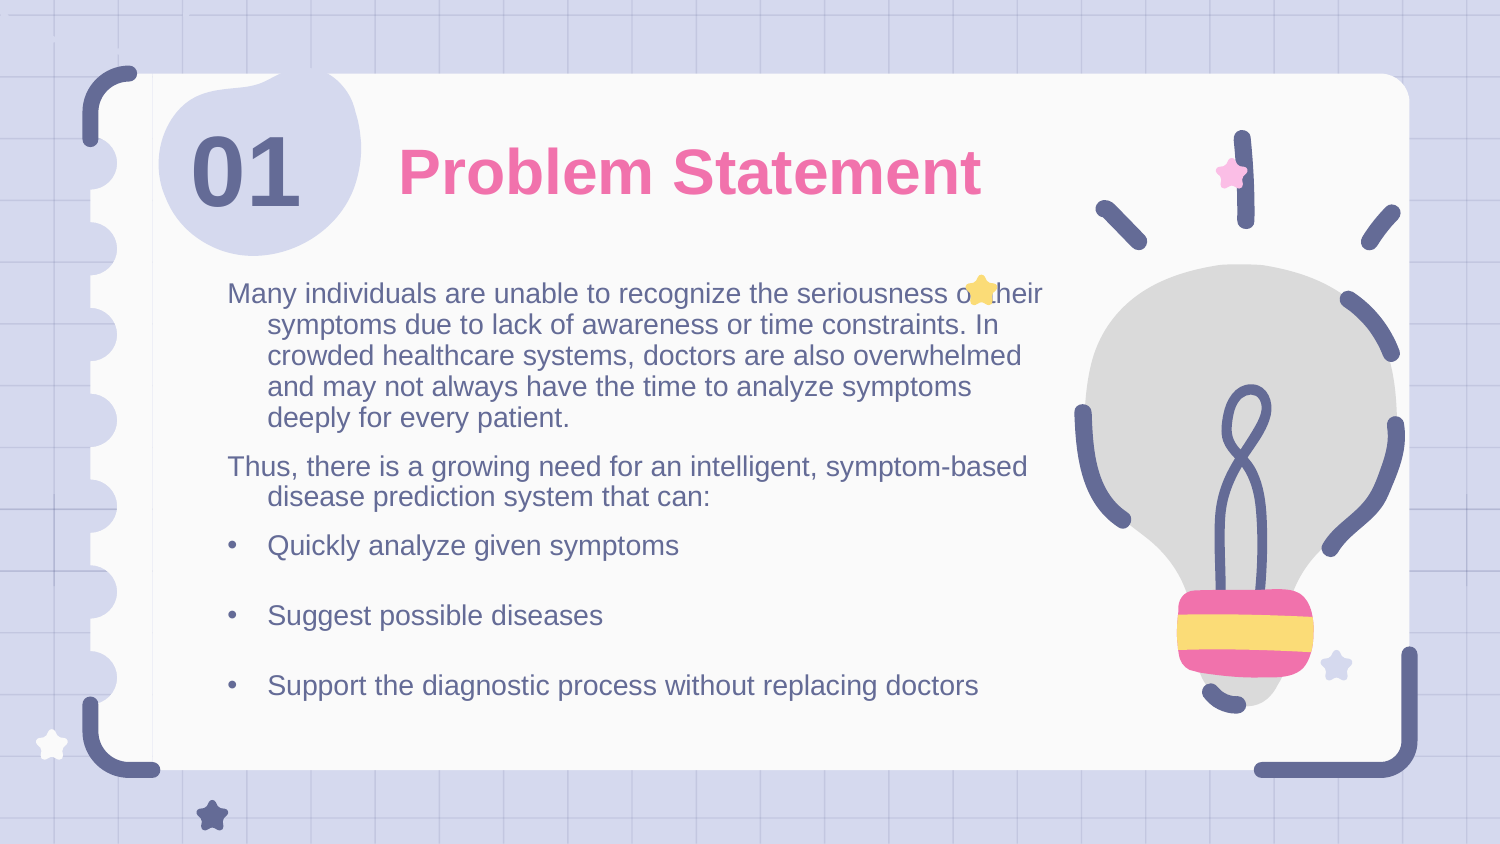

01
# Problem Statement

Many individuals are unable to recognize the seriousness of their symptoms due to lack of awareness or time constraints. In crowded healthcare systems, doctors are also overwhelmed and may not always have the time to analyze symptoms deeply for every patient.
Thus, there is a growing need for an intelligent, symptom-based disease prediction system that can:
Quickly analyze given symptoms
Suggest possible diseases
Support the diagnostic process without replacing doctors